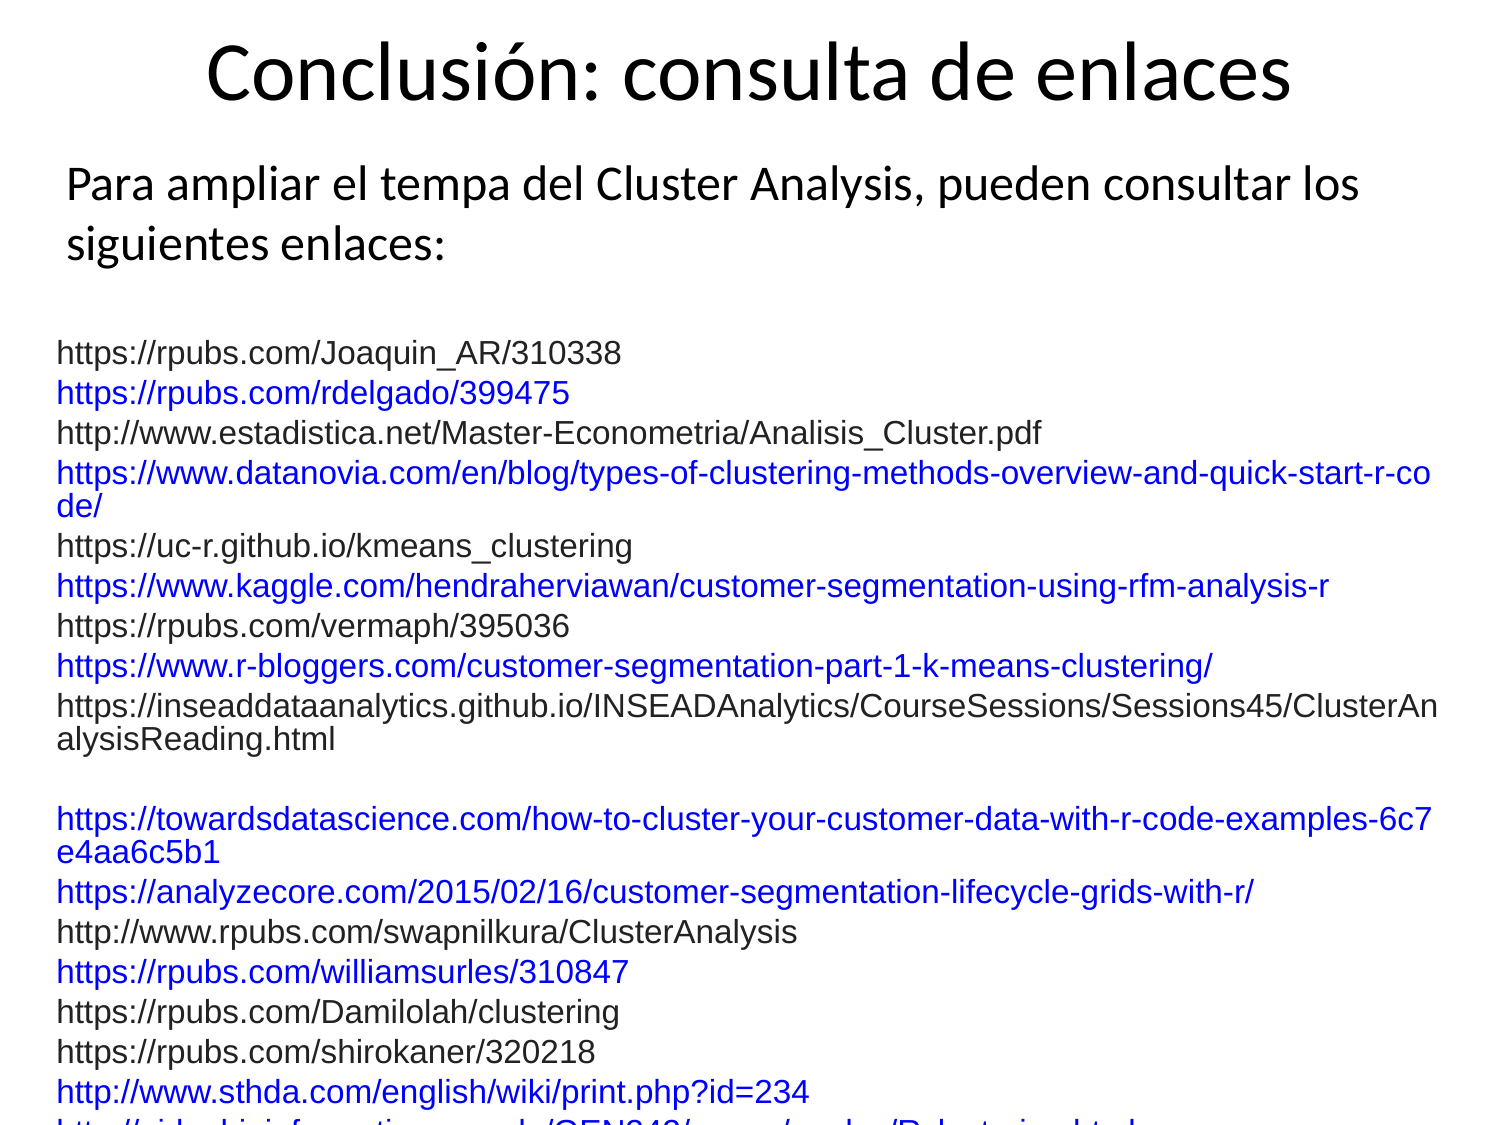

# Conclusión: consulta de enlaces
Para ampliar el tempa del Cluster Analysis, pueden consultar los siguientes enlaces:
https://rpubs.com/Joaquin_AR/310338
https://rpubs.com/rdelgado/399475
http://www.estadistica.net/Master-Econometria/Analisis_Cluster.pdf
https://www.datanovia.com/en/blog/types-of-clustering-methods-overview-and-quick-start-r-code/
https://uc-r.github.io/kmeans_clustering
https://www.kaggle.com/hendraherviawan/customer-segmentation-using-rfm-analysis-r
https://rpubs.com/vermaph/395036
https://www.r-bloggers.com/customer-segmentation-part-1-k-means-clustering/
https://inseaddataanalytics.github.io/INSEADAnalytics/CourseSessions/Sessions45/ClusterAnalysisReading.html
https://towardsdatascience.com/how-to-cluster-your-customer-data-with-r-code-examples-6c7e4aa6c5b1
https://analyzecore.com/2015/02/16/customer-segmentation-lifecycle-grids-with-r/
http://www.rpubs.com/swapnilkura/ClusterAnalysis
https://rpubs.com/williamsurles/310847
https://rpubs.com/Damilolah/clustering
https://rpubs.com/shirokaner/320218
http://www.sthda.com/english/wiki/print.php?id=234
http://girke.bioinformatics.ucr.edu/GEN242/pages/mydoc/Rclustering.html